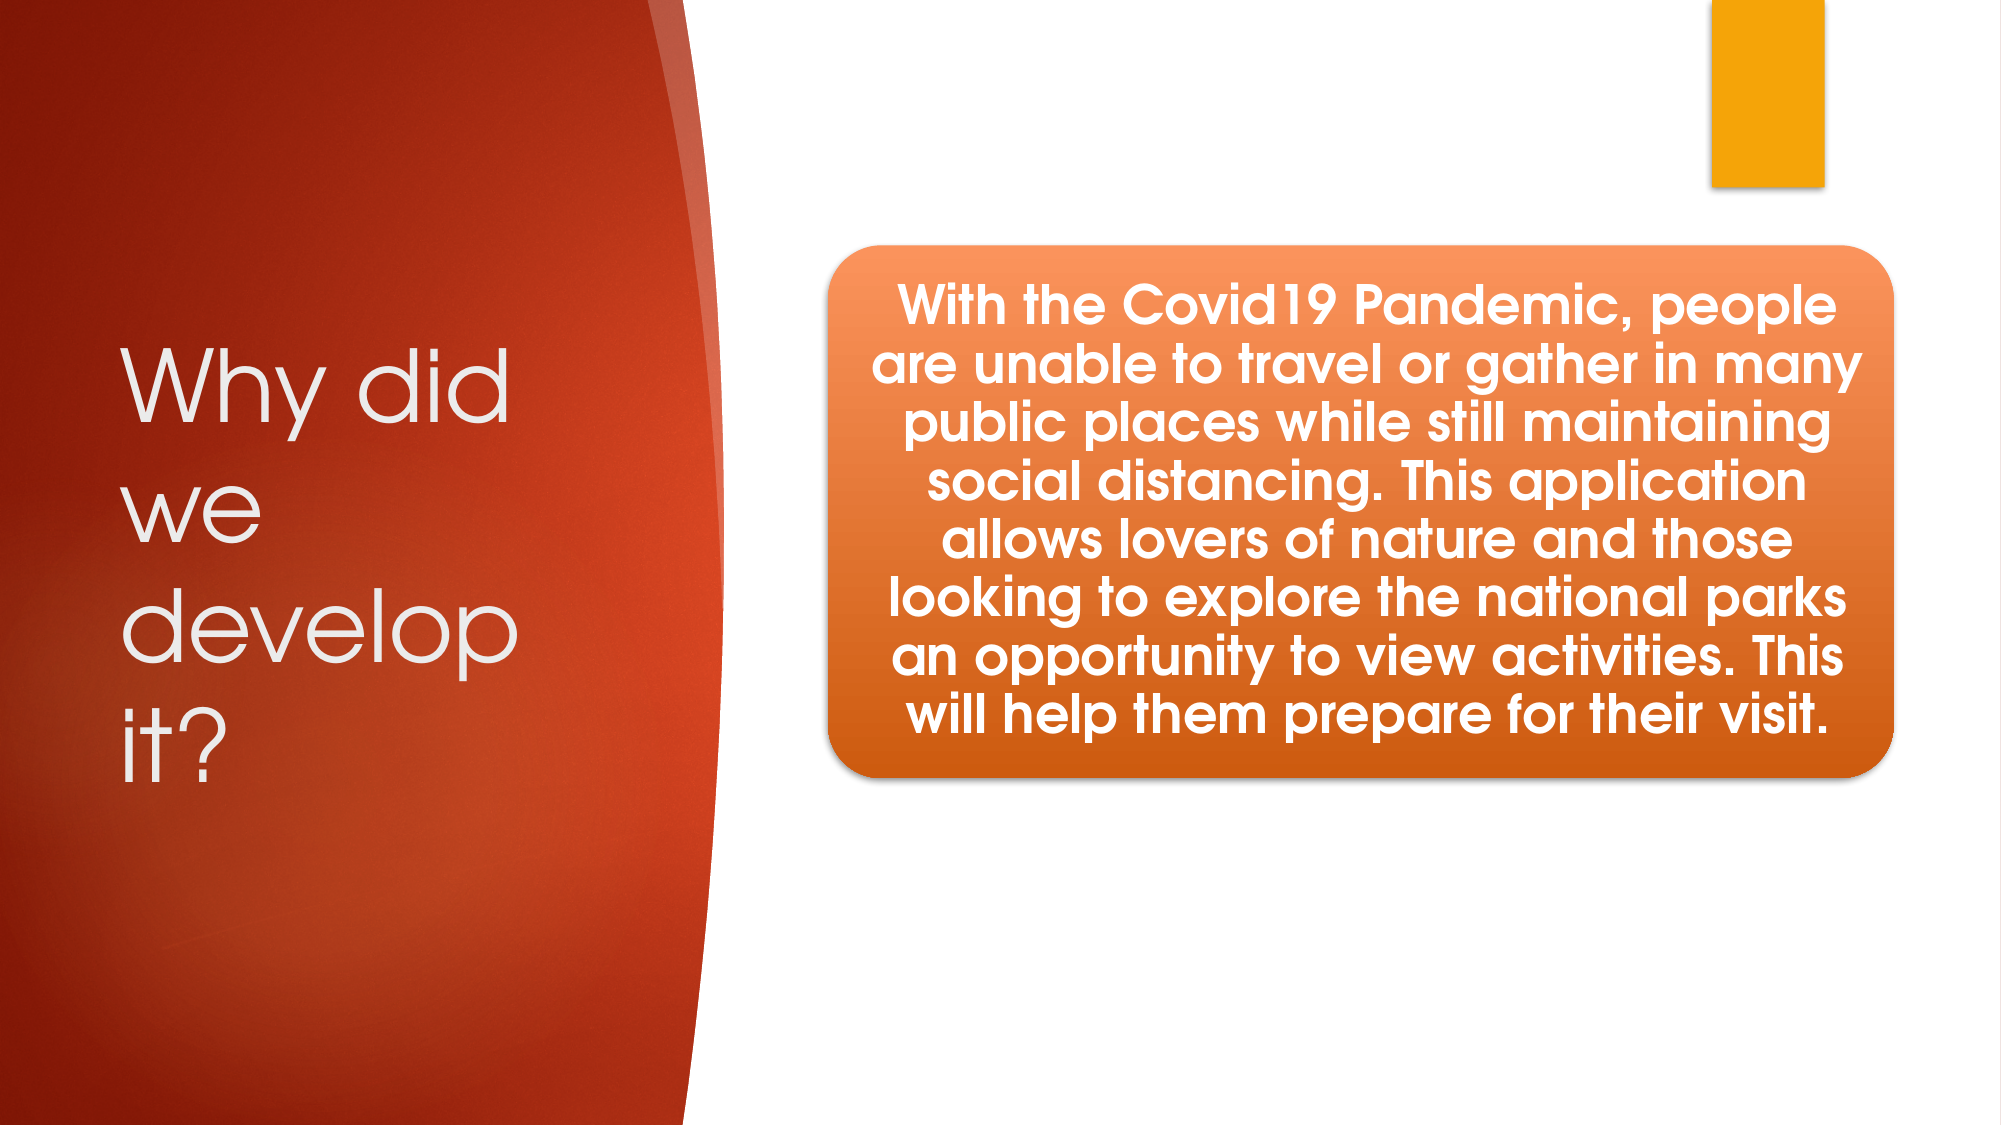

# Why did we develop it?
With the Covid19 Pandemic, people are unable to travel or gather in many public places while still maintaining social distancing. This application allows lovers of nature and those looking to explore the national parks an opportunity to view activities. This will help them prepare for their visit.